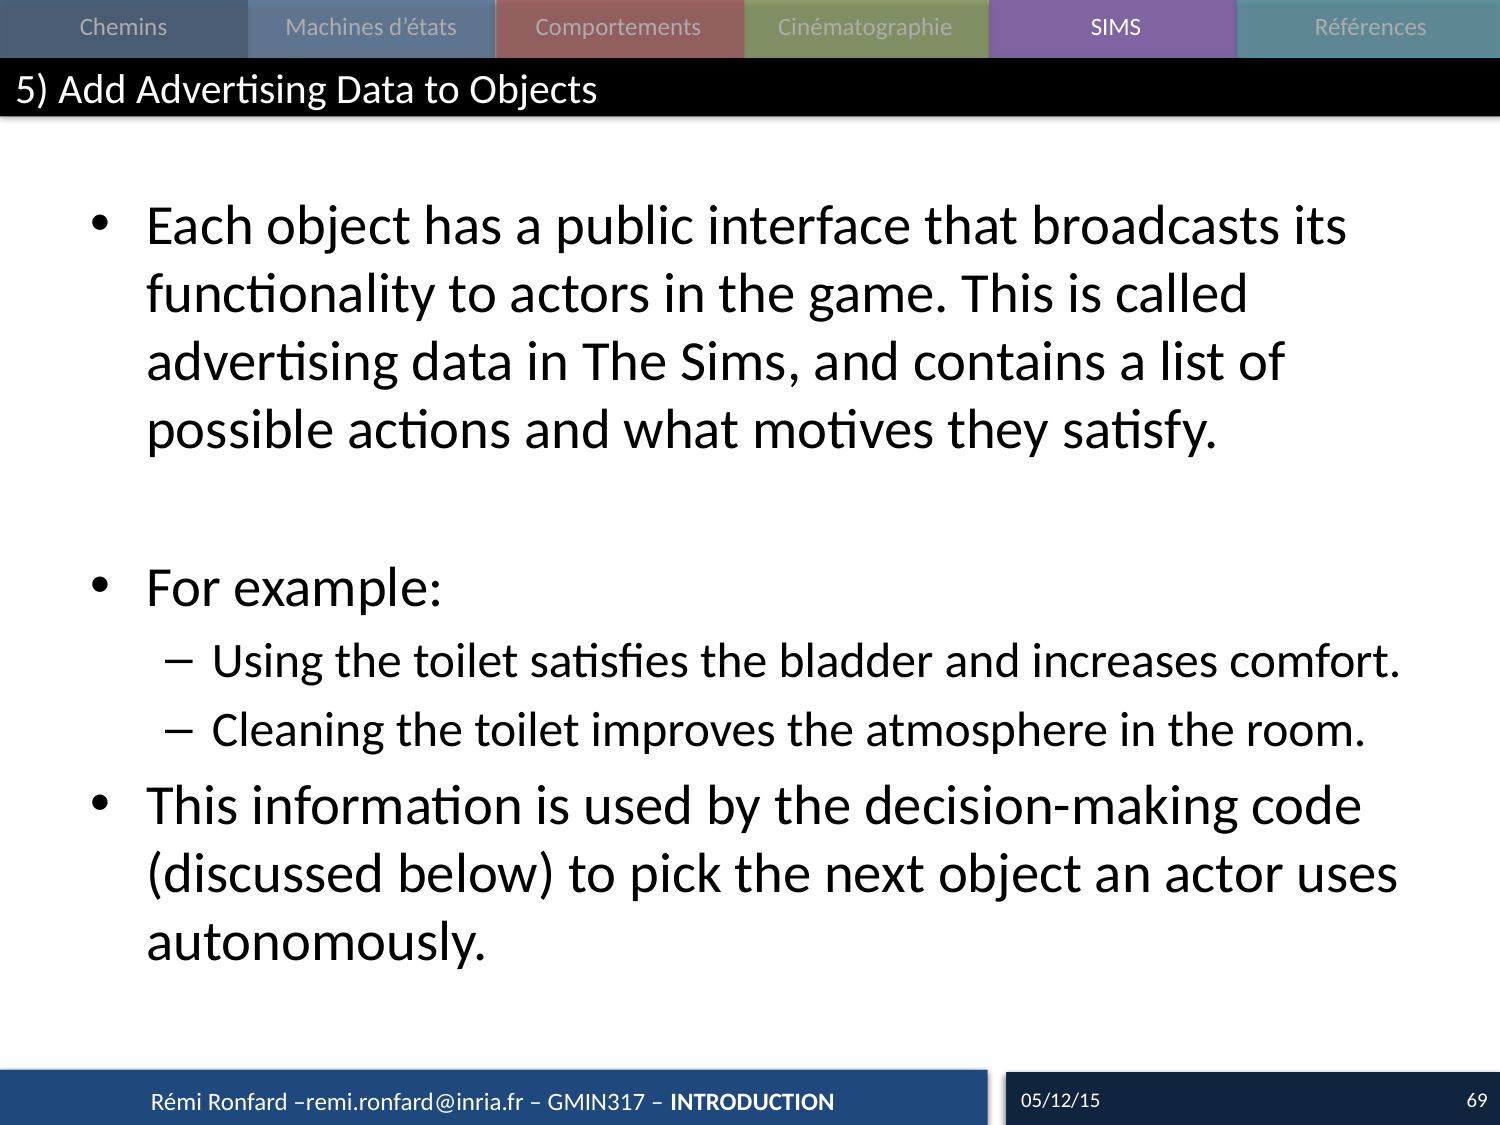

# 5) Add Advertising Data to Objects
Each object has a public interface that broadcasts its functionality to actors in the game. This is called advertising data in The Sims, and contains a list of possible actions and what motives they satisfy.

For example:
Using the toilet satisfies the bladder and increases comfort.
Cleaning the toilet improves the atmosphere in the room.
This information is used by the decision-making code (discussed below) to pick the next object an actor uses autonomously.

05/12/15
69
Rémi Ronfard –remi.ronfard@inria.fr – GMIN317 – INTRODUCTION